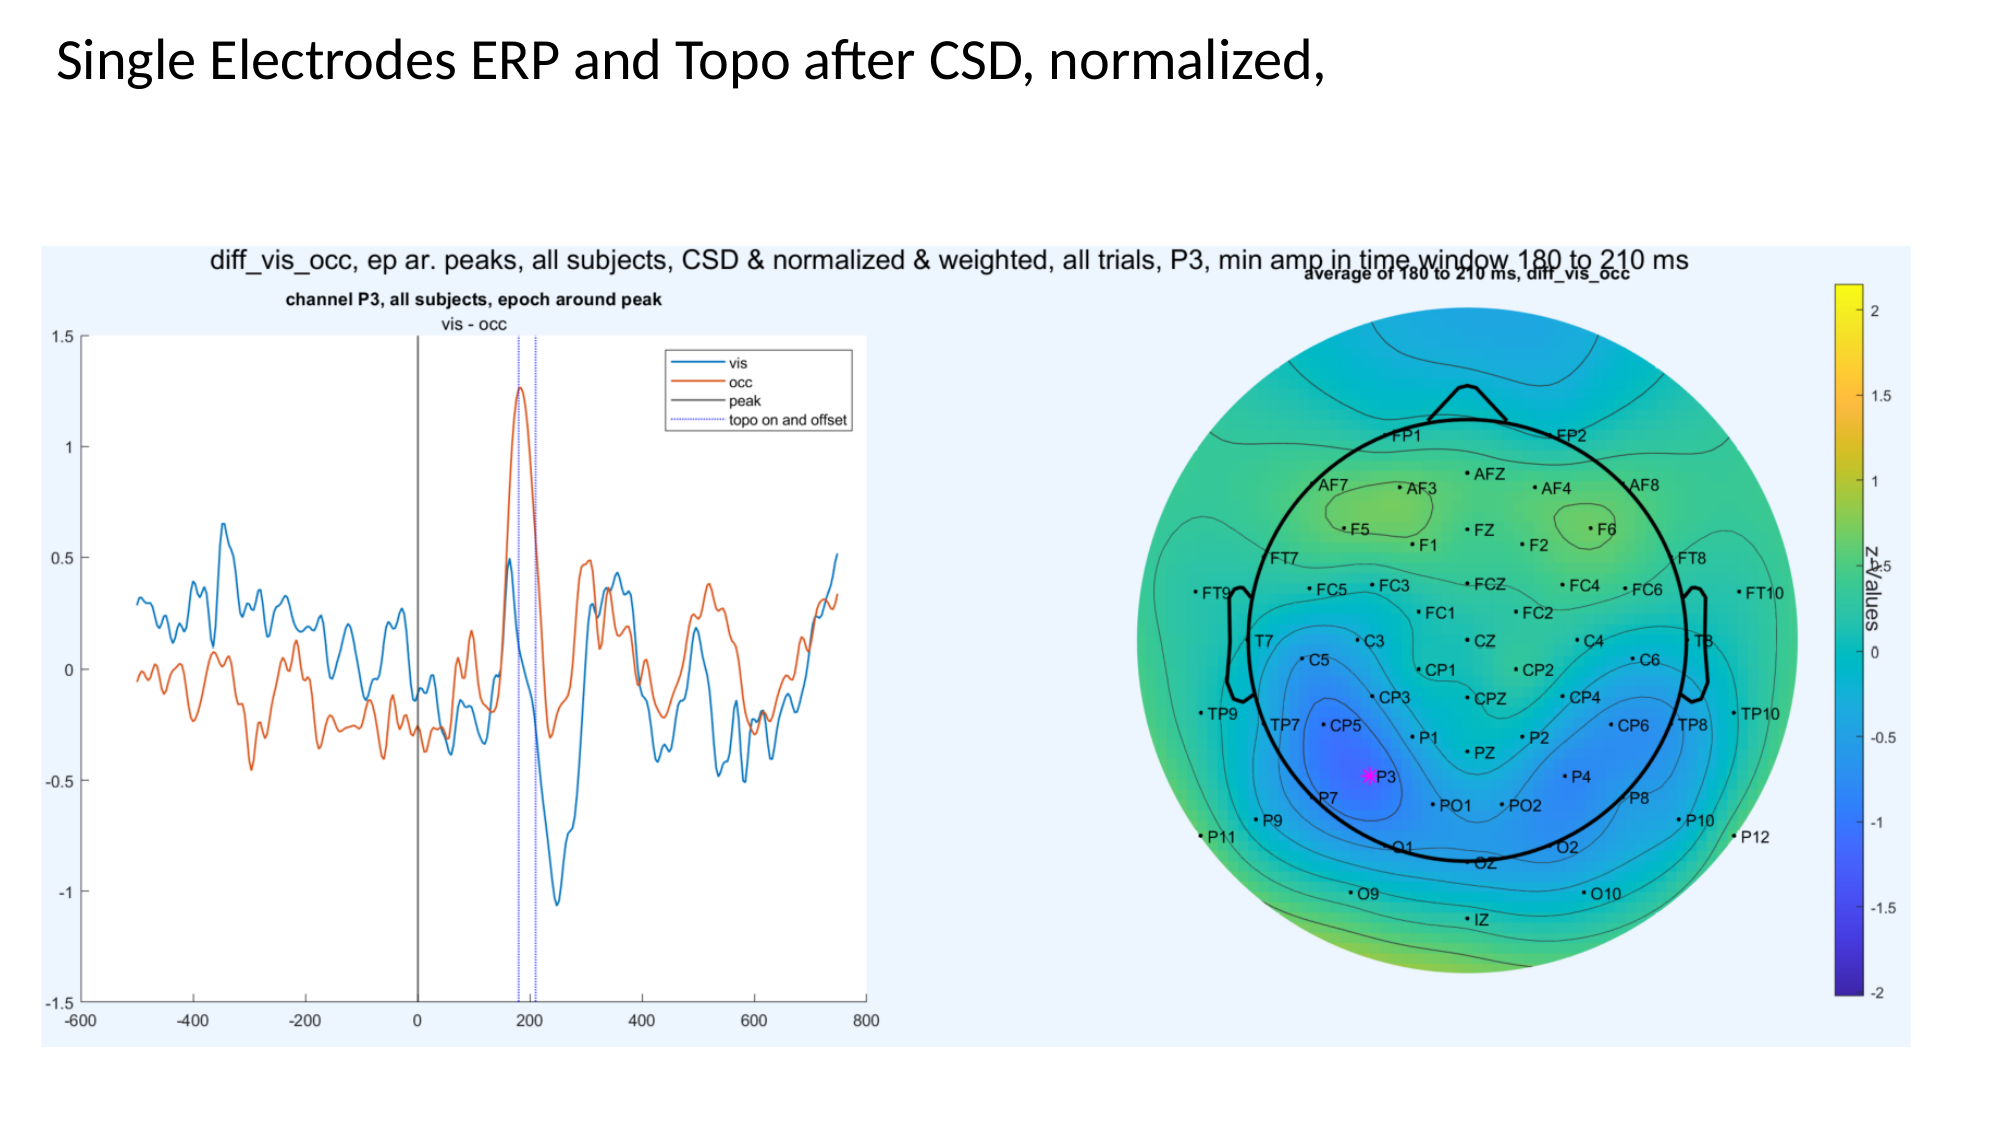

# Single Electrodes ERP and Topo after CSD, normalized,